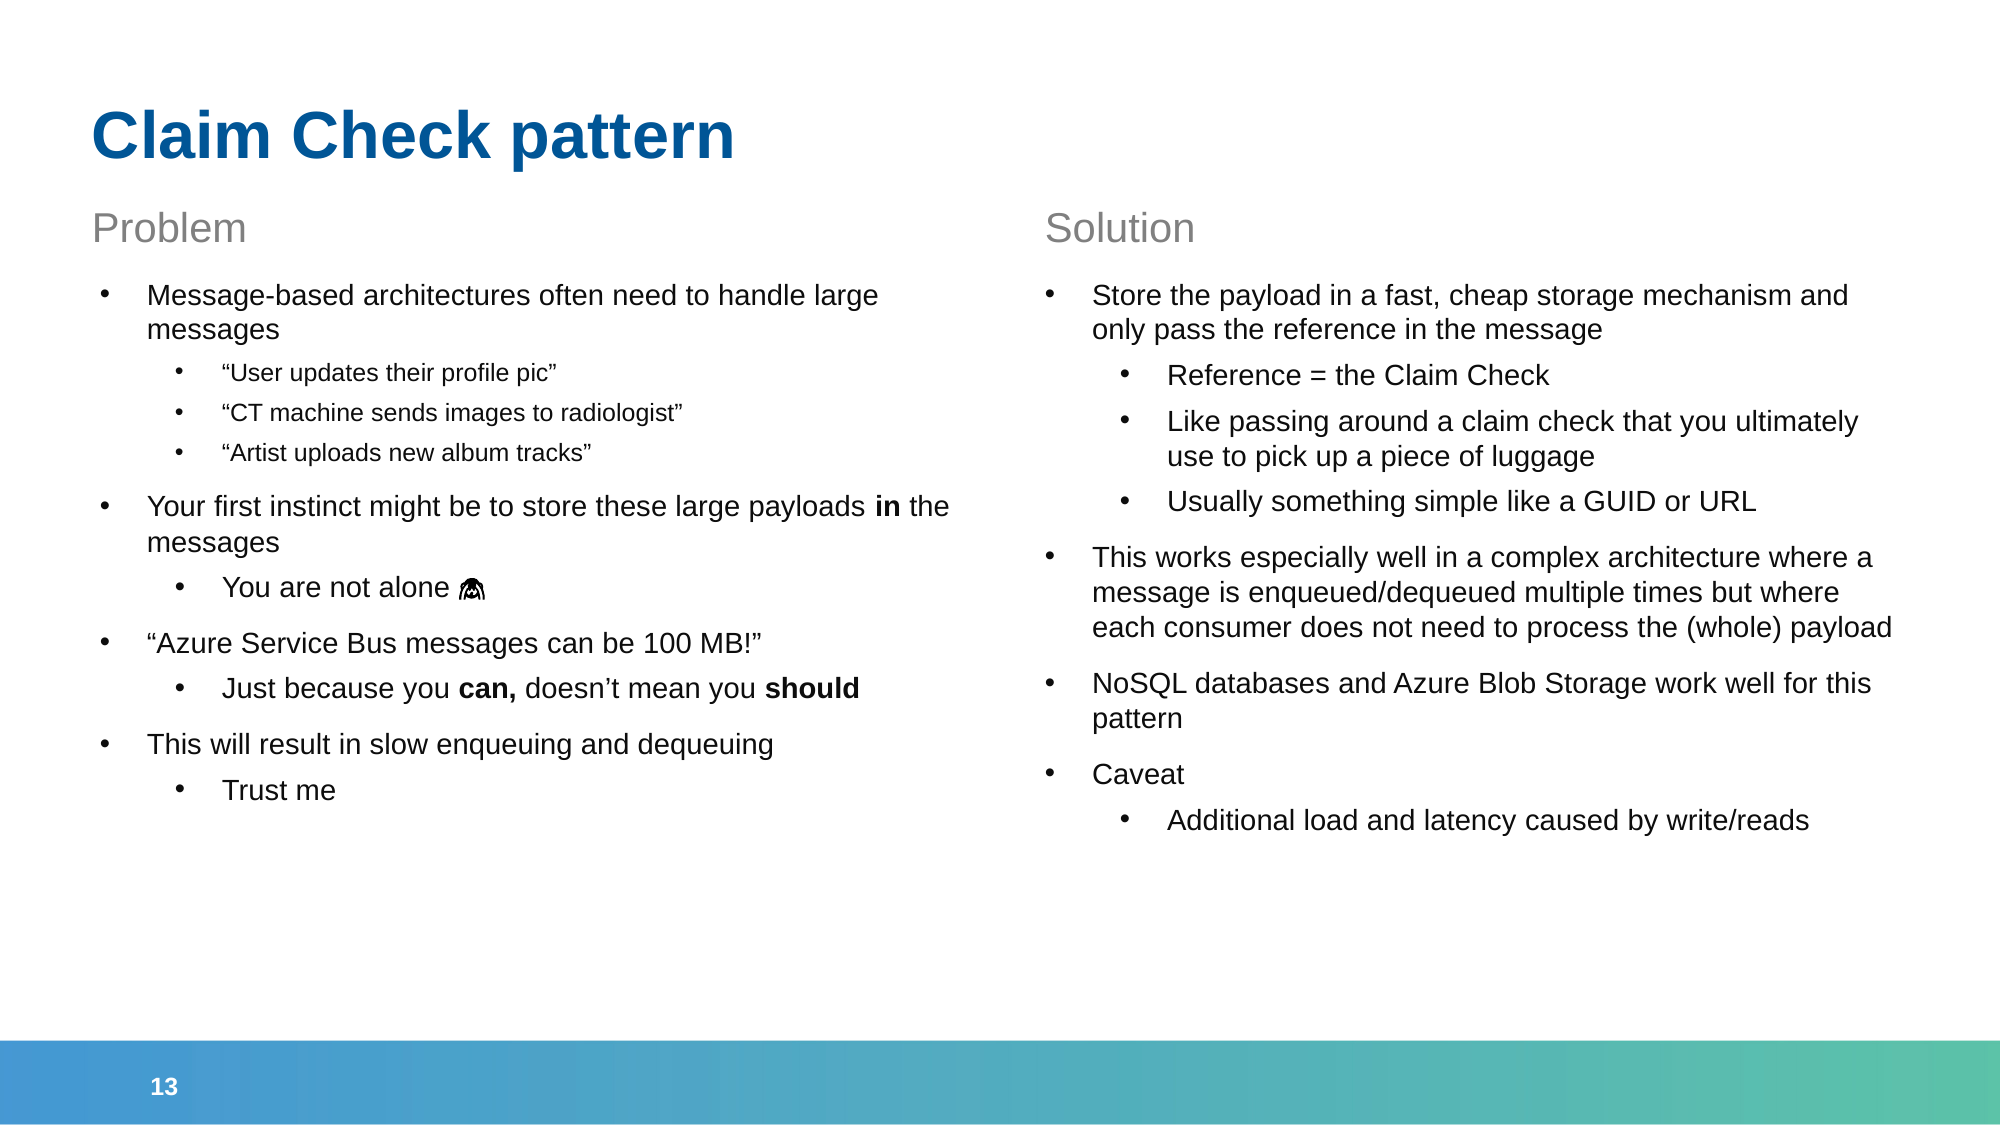

# Claim Check pattern
Problem
Solution
Message-based architectures often need to handle large messages
“User updates their profile pic”
“CT machine sends images to radiologist”
“Artist uploads new album tracks”
Your first instinct might be to store these large payloads in the messages
You are not alone 🙈
“Azure Service Bus messages can be 100 MB!”
Just because you can, doesn’t mean you should
This will result in slow enqueuing and dequeuing
Trust me

Store the payload in a fast, cheap storage mechanism and only pass the reference in the message
Reference = the Claim Check
Like passing around a claim check that you ultimately use to pick up a piece of luggage
Usually something simple like a GUID or URL
This works especially well in a complex architecture where a message is enqueued/dequeued multiple times but where each consumer does not need to process the (whole) payload
NoSQL databases and Azure Blob Storage work well for this pattern
Caveat
Additional load and latency caused by write/reads